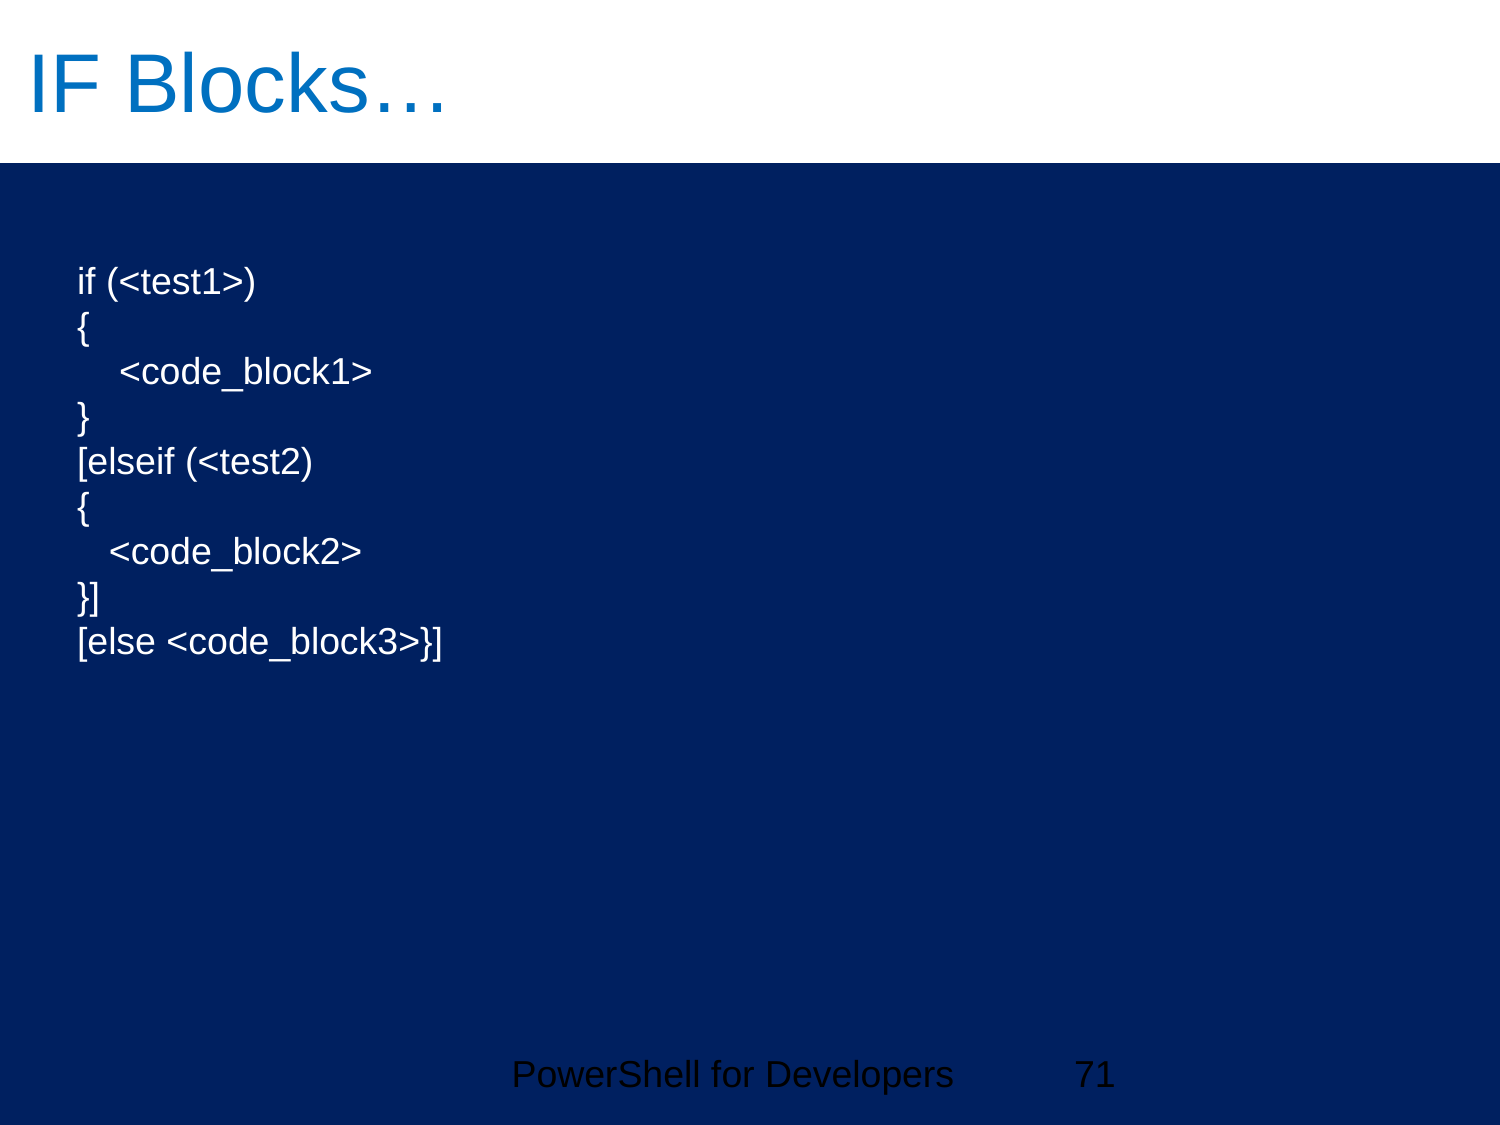

IF Blocks…
if (<test1>)
{
    <code_block1>
}
[elseif (<test2)
{
   <code_block2>
}]
[else <code_block3>}]
PowerShell for Developers
71